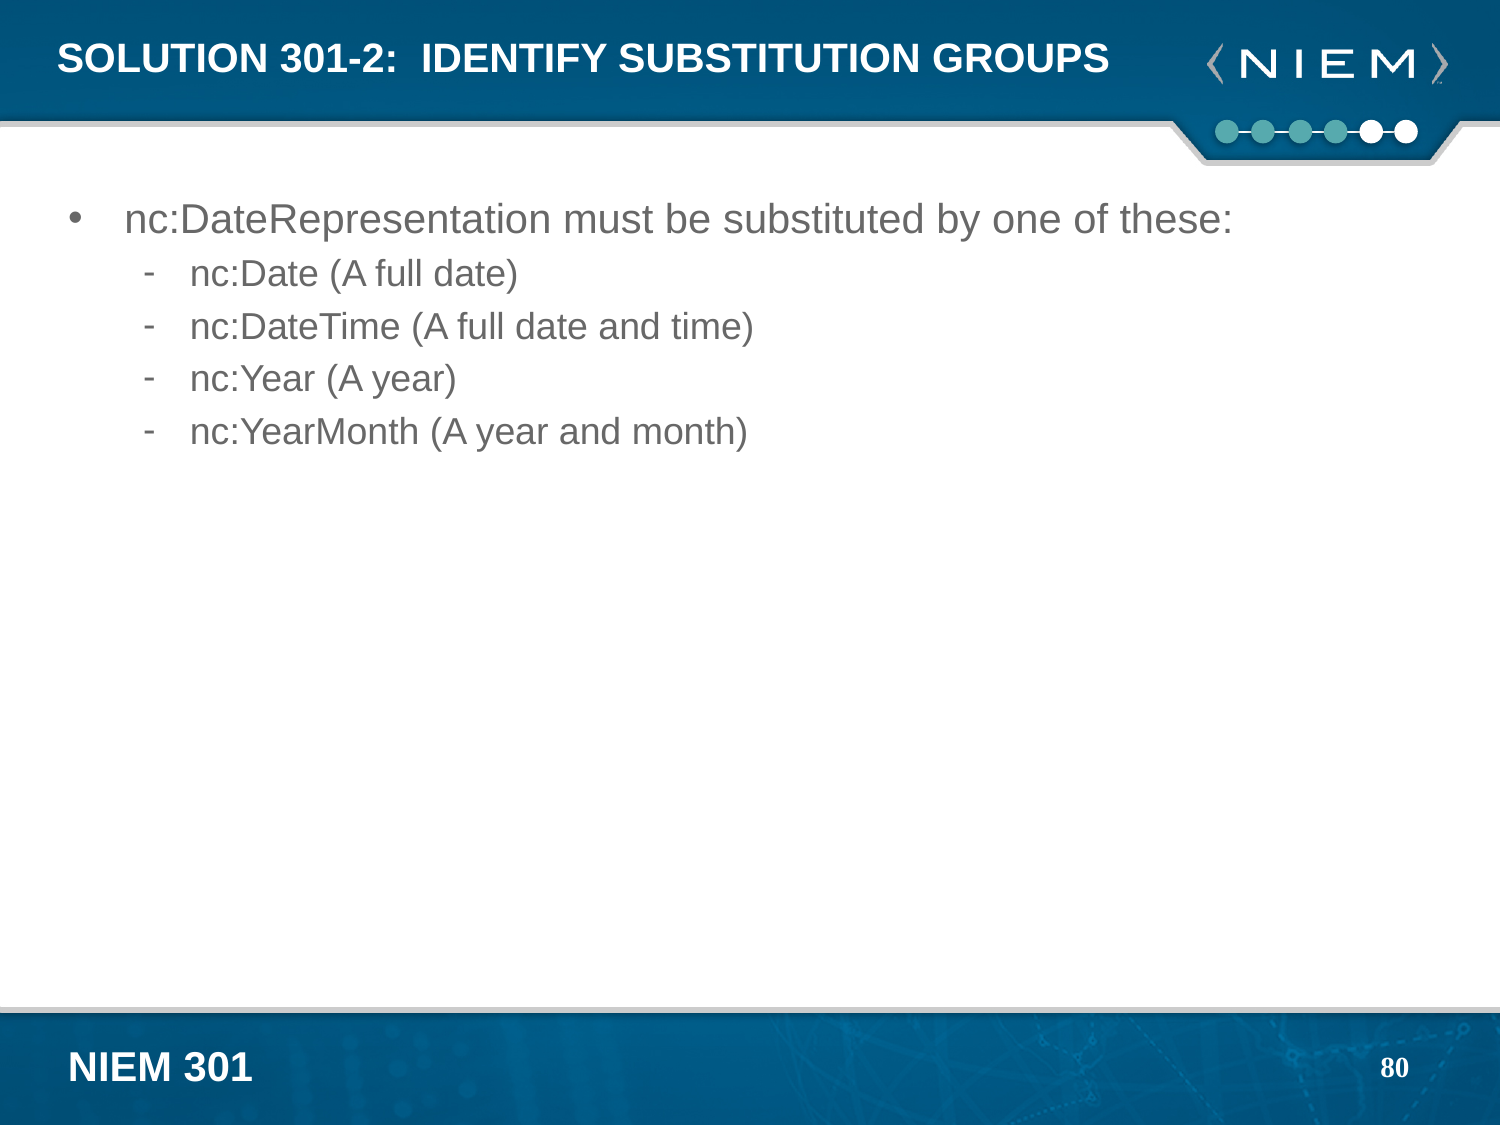

# Solution 301-2:  Identify Substitution Groups

nc:DateRepresentation must be substituted by one of these:
nc:Date (A full date)
nc:DateTime (A full date and time)
nc:Year (A year)
nc:YearMonth (A year and month)
80